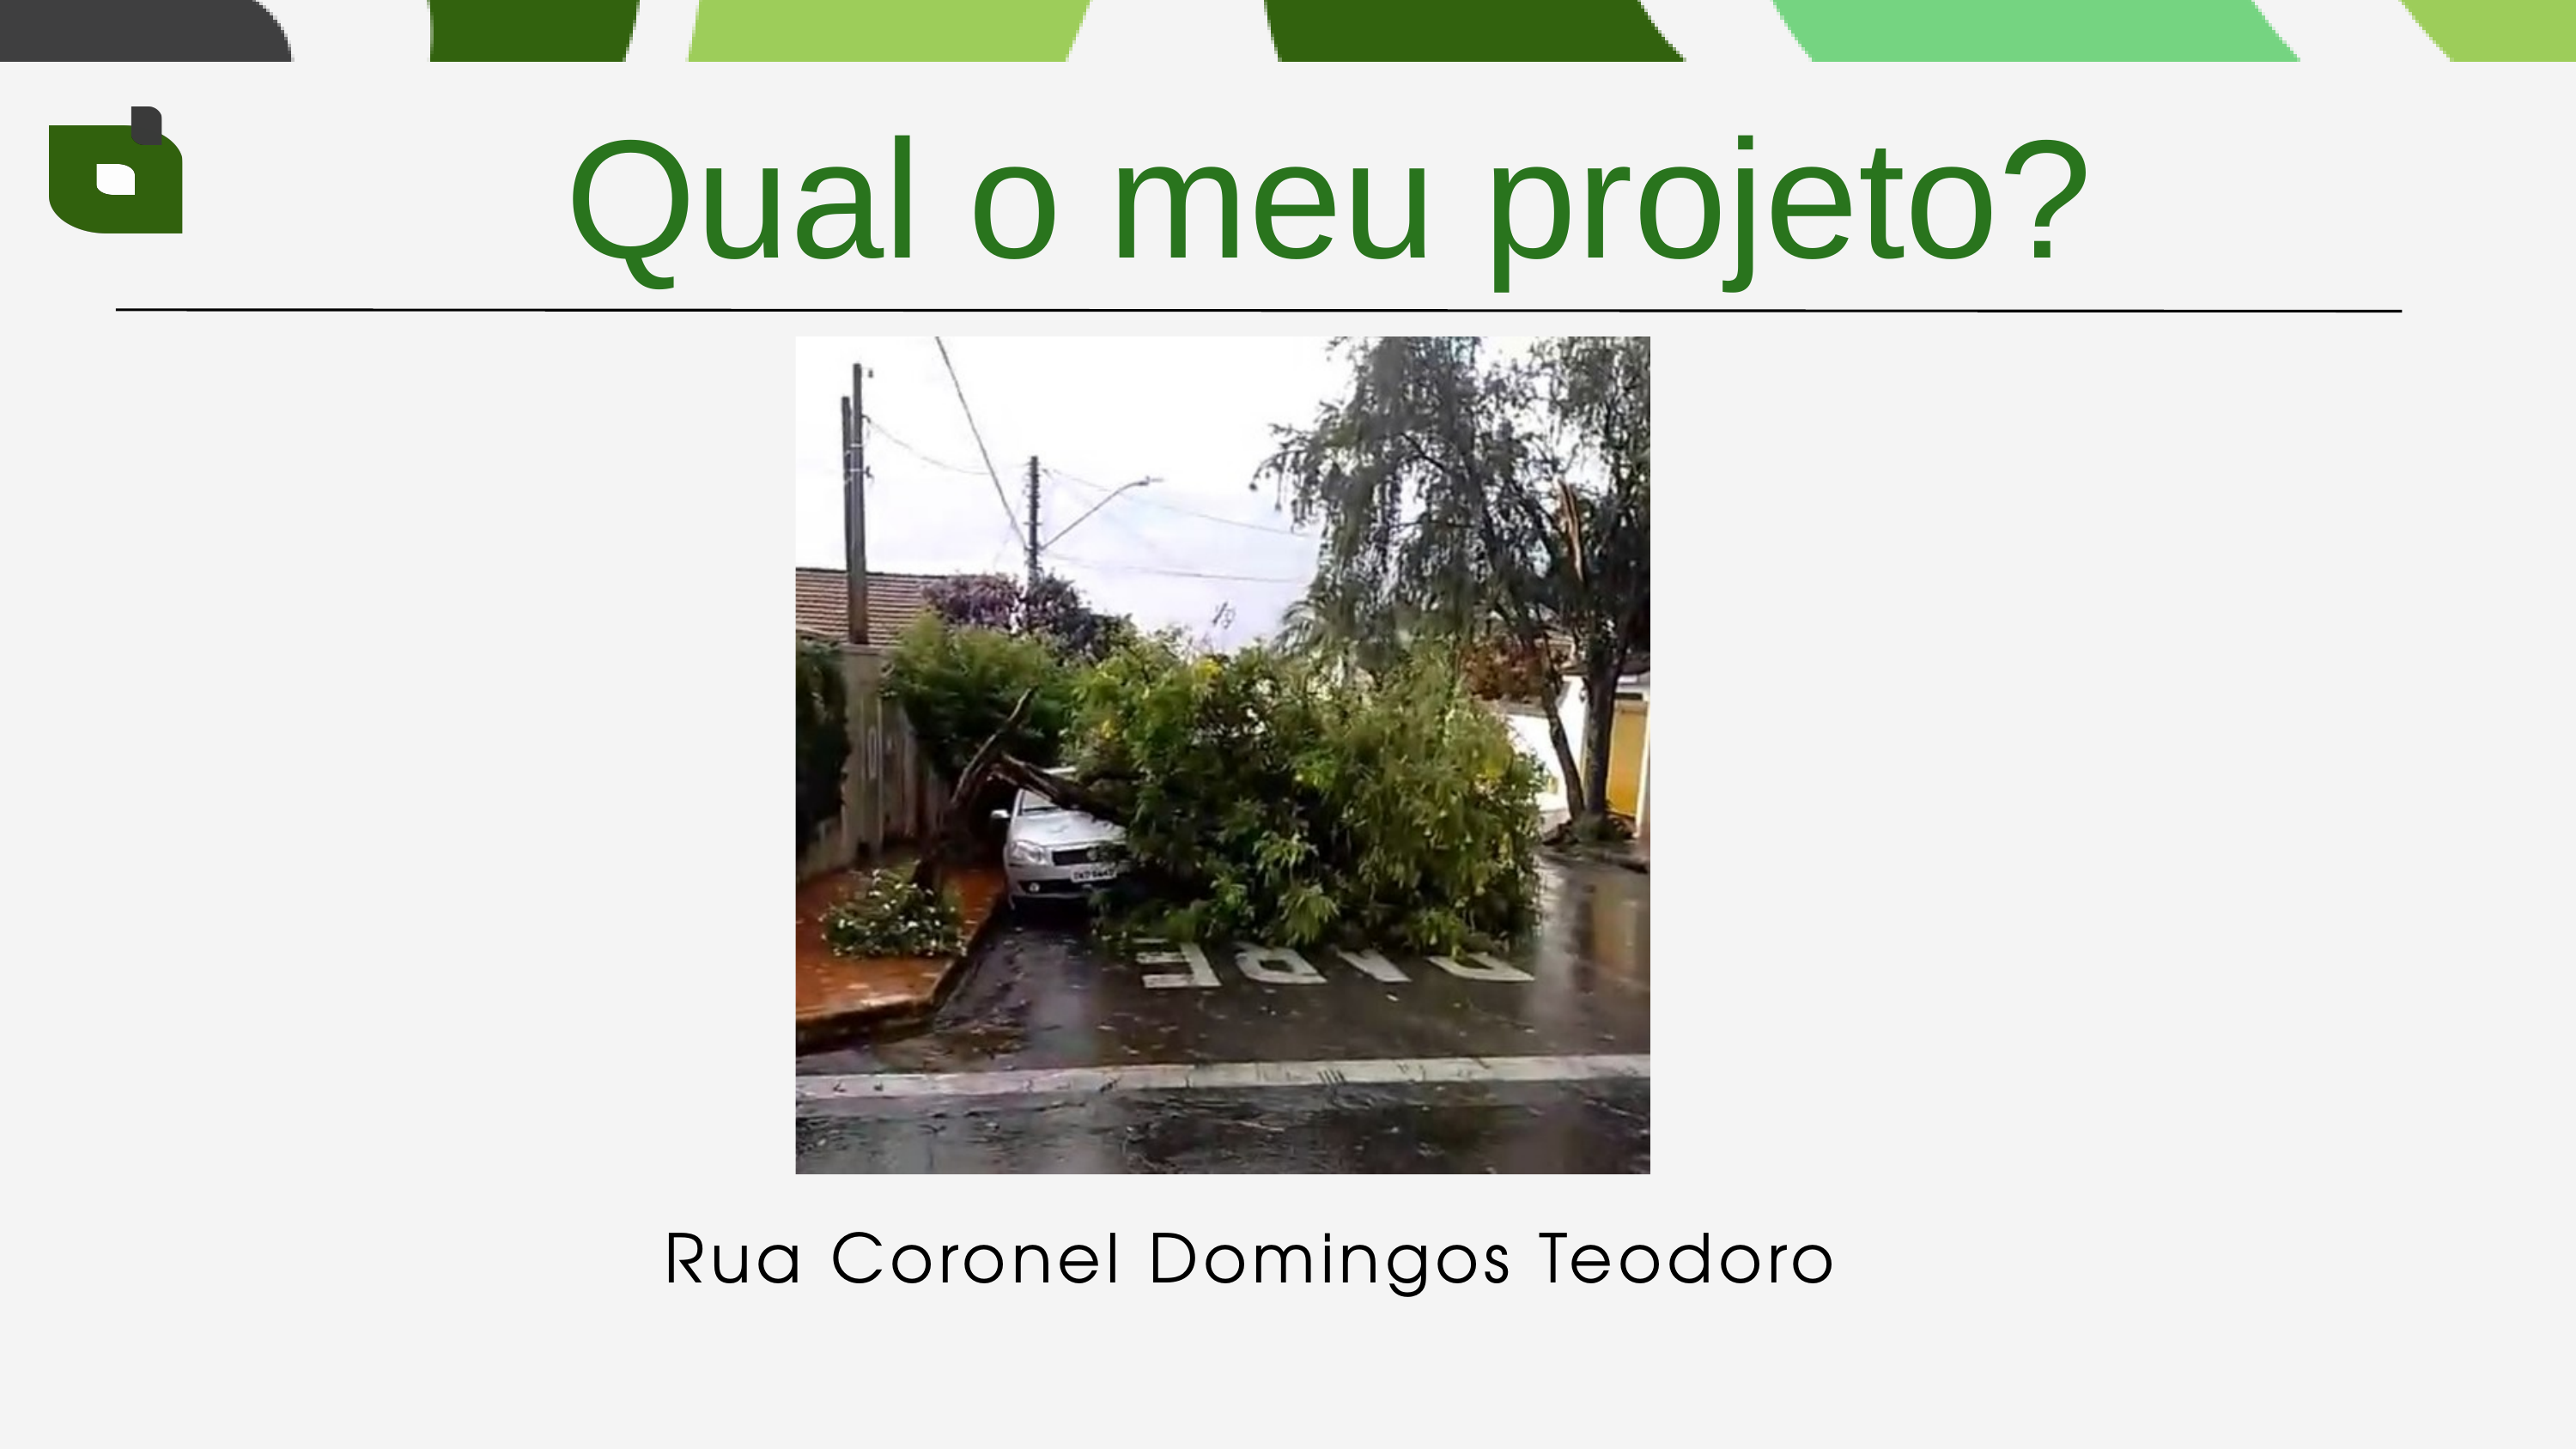

Qual o meu projeto?

 Rua Coronel Domingos Teodoro